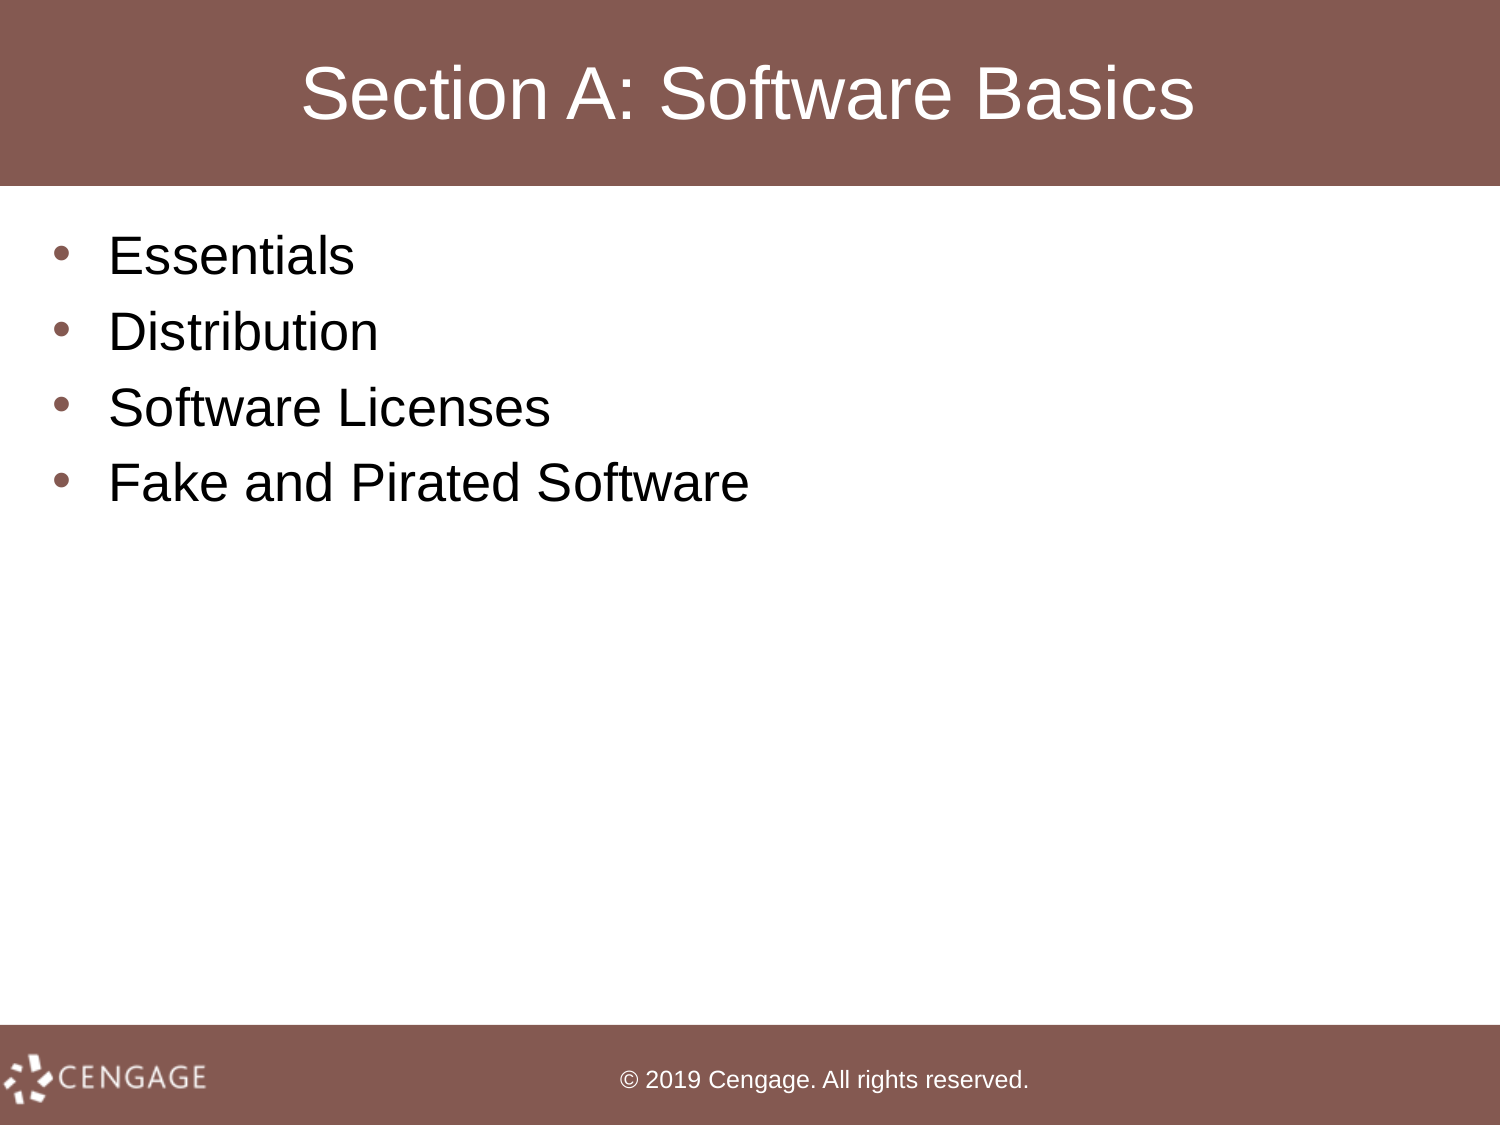

# Section A: Software Basics
Essentials
Distribution
Software Licenses
Fake and Pirated Software